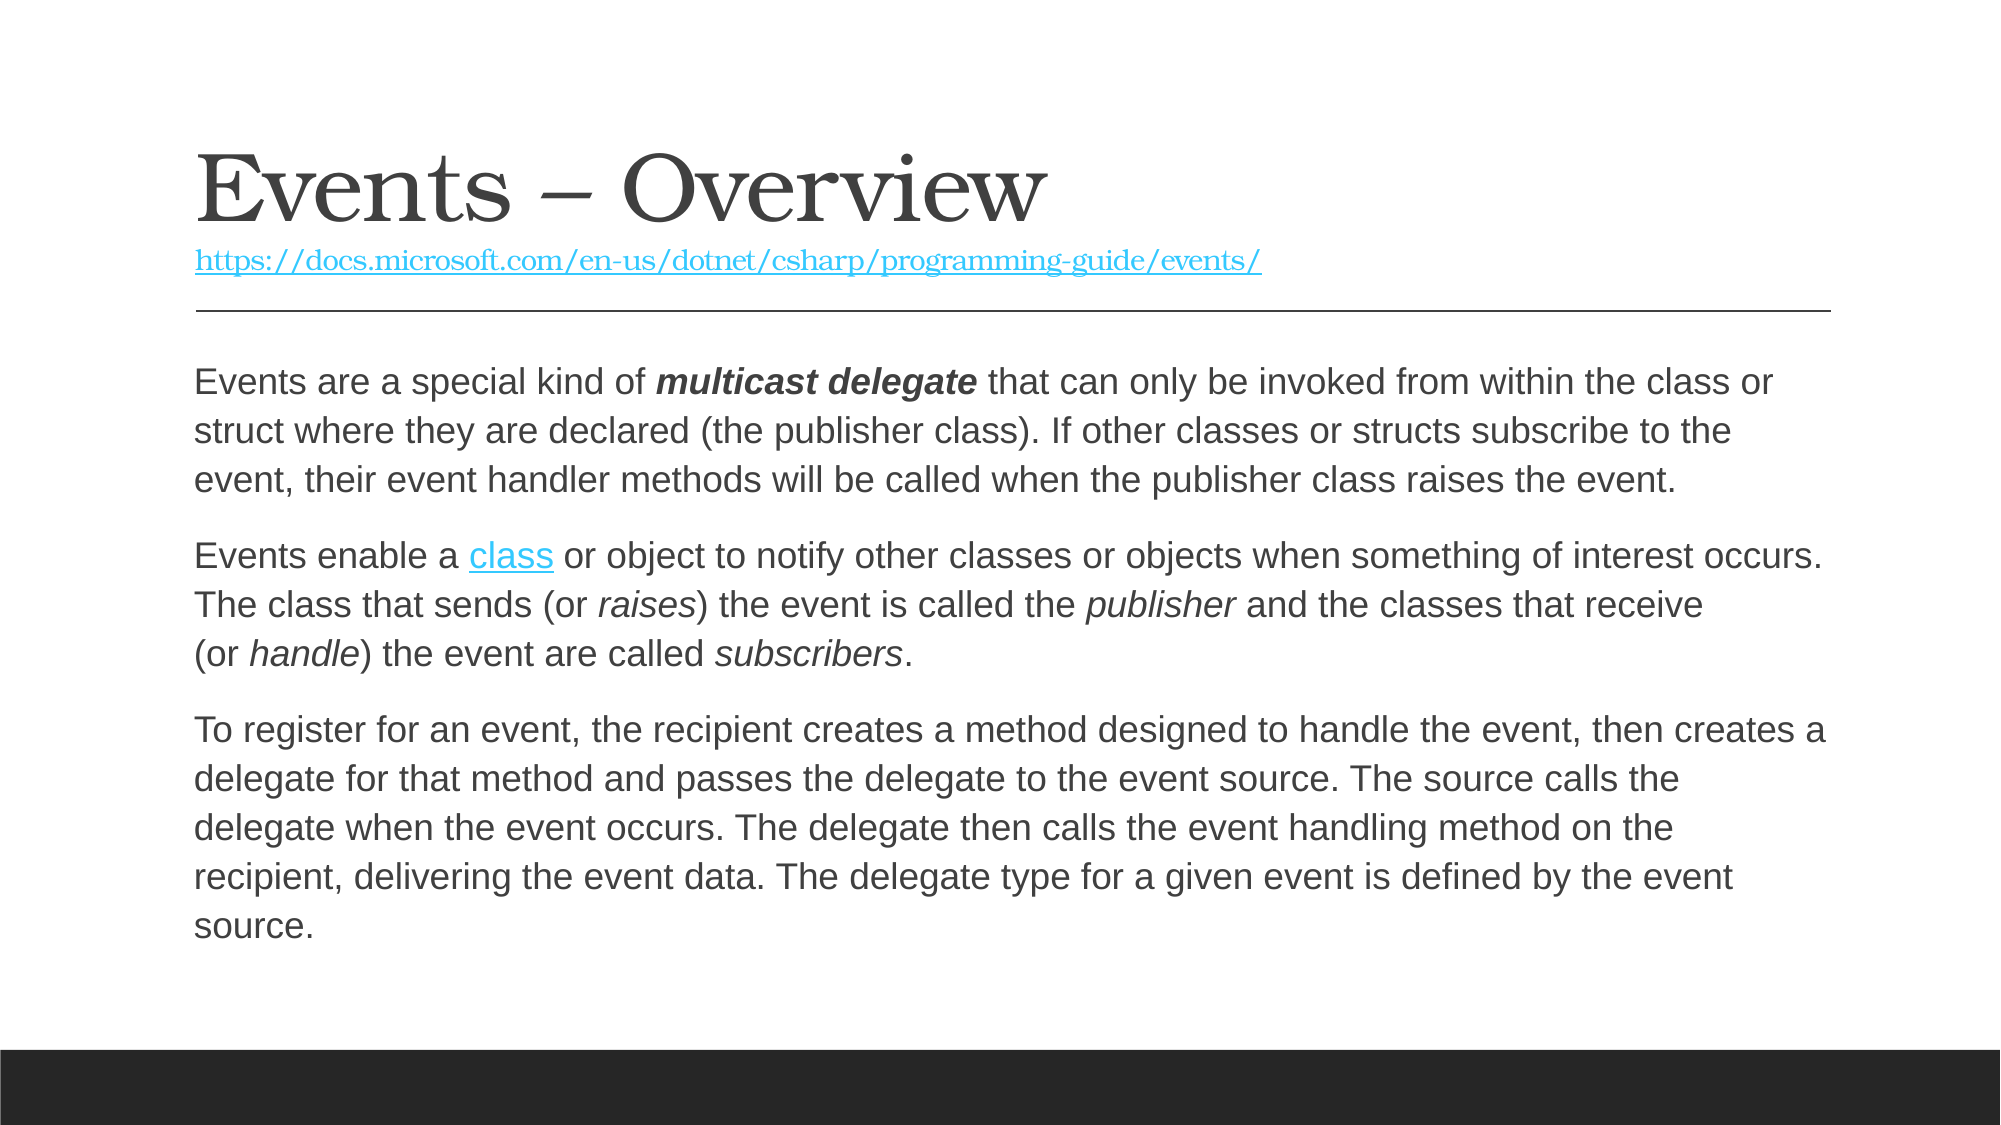

# Events – Overview https://docs.microsoft.com/en-us/dotnet/csharp/programming-guide/events/
Events are a special kind of multicast delegate that can only be invoked from within the class or struct where they are declared (the publisher class). If other classes or structs subscribe to the event, their event handler methods will be called when the publisher class raises the event.
Events enable a class or object to notify other classes or objects when something of interest occurs. The class that sends (or raises) the event is called the publisher and the classes that receive (or handle) the event are called subscribers.
To register for an event, the recipient creates a method designed to handle the event, then creates a delegate for that method and passes the delegate to the event source. The source calls the delegate when the event occurs. The delegate then calls the event handling method on the recipient, delivering the event data. The delegate type for a given event is defined by the event source.